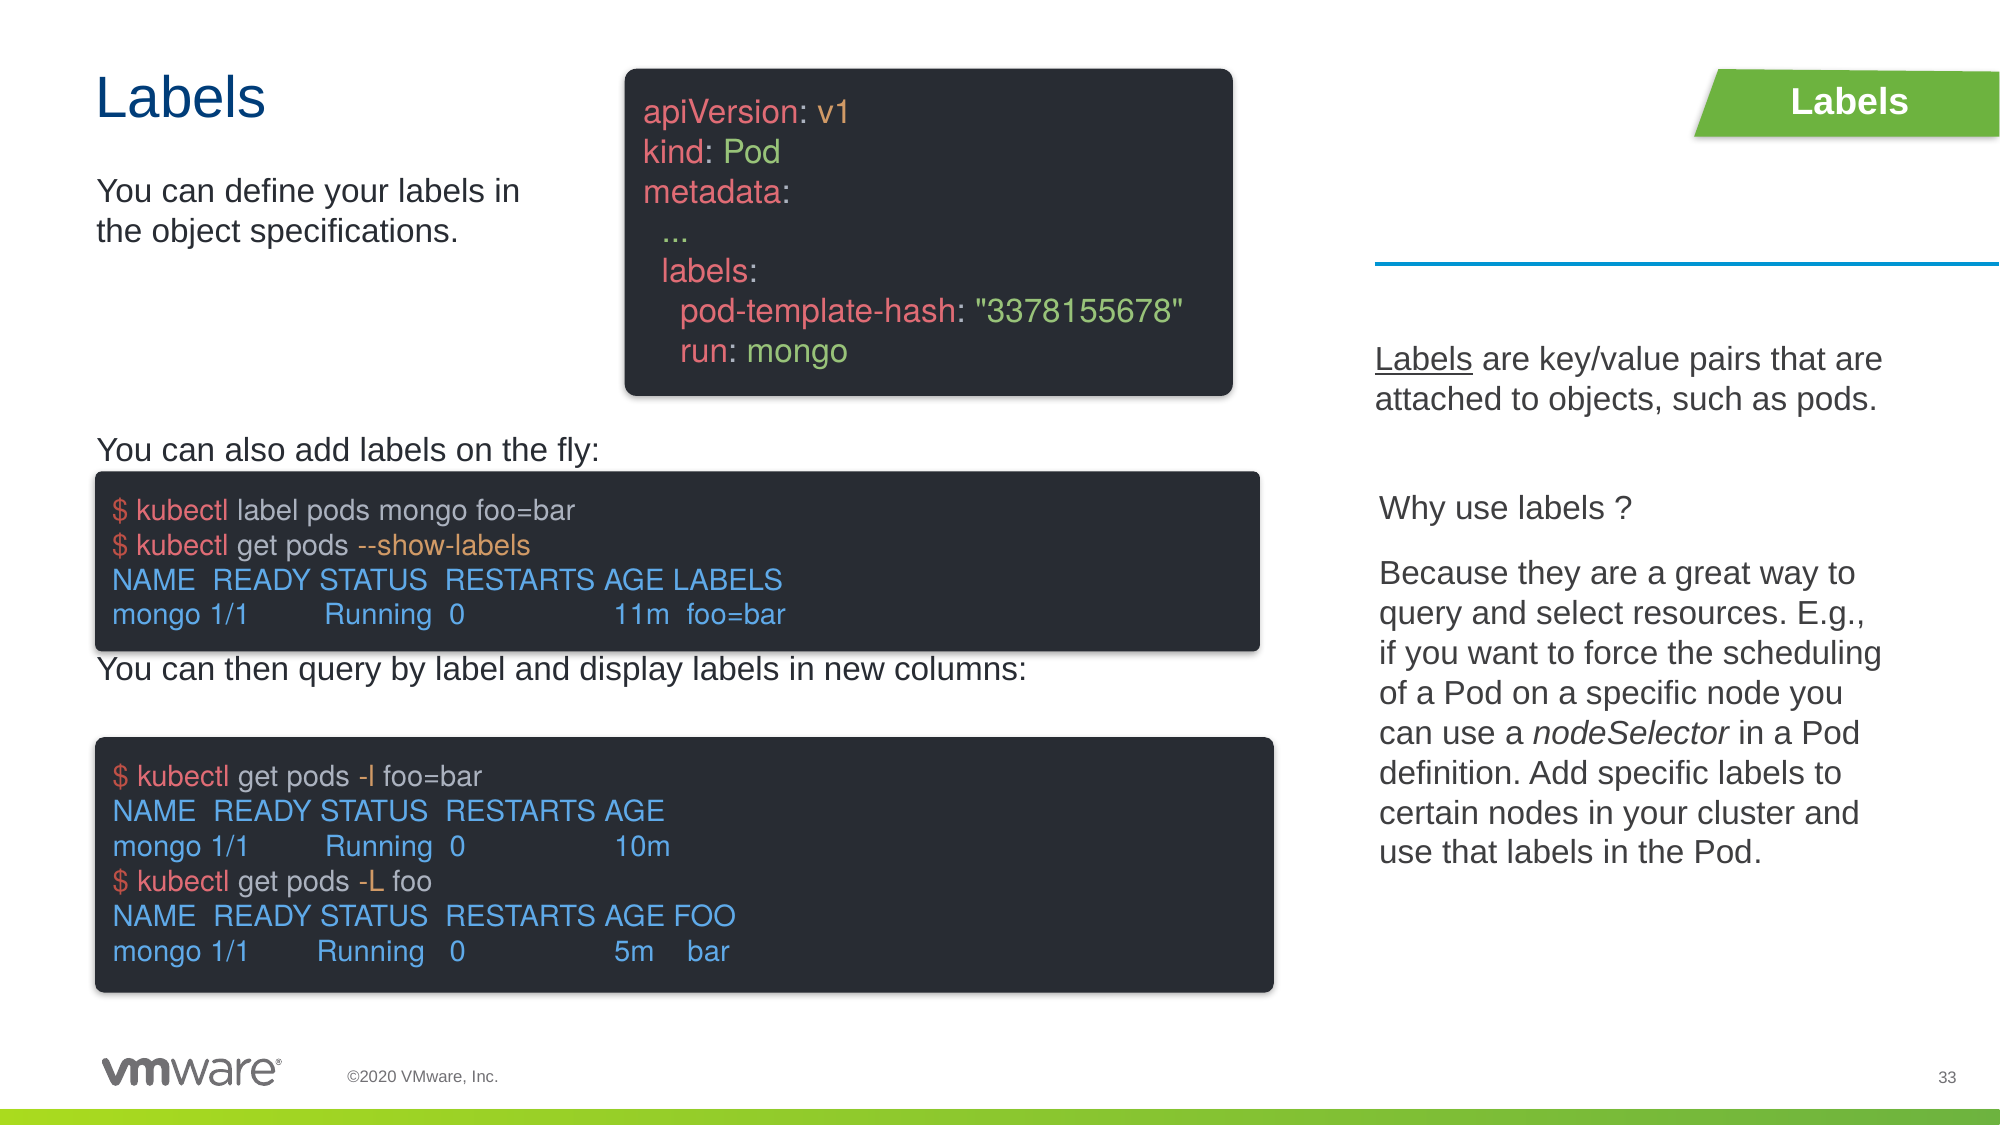

# Labels
apiVersion: v1
kind: Pod
metadata:
  ...
  labels:
    pod-template-hash: "3378155678"
    run: mongo

Labels
You can define your labels in the object specifications.
Labels are key/value pairs that are attached to objects, such as pods.
You can also add labels on the fly:
$ kubectl label pods mongo foo=bar
$ kubectl get pods --show-labels
NAME  READY STATUS  RESTARTS AGE LABELS
mongo 1/1         Running  0                  11m  foo=bar
Why use labels ?
Because they are a great way to query and select resources. E.g., if you want to force the scheduling of a Pod on a specific node you can use a nodeSelector in a Pod definition. Add specific labels to certain nodes in your cluster and use that labels in the Pod.
You can then query by label and display labels in new columns:
$ kubectl get pods -l foo=bar
NAME  READY STATUS  RESTARTS AGE
mongo 1/1         Running  0                  10m
$ kubectl get pods -L foo
NAME  READY STATUS  RESTARTS AGE FOO
mongo 1/1        Running   0                  5m    bar